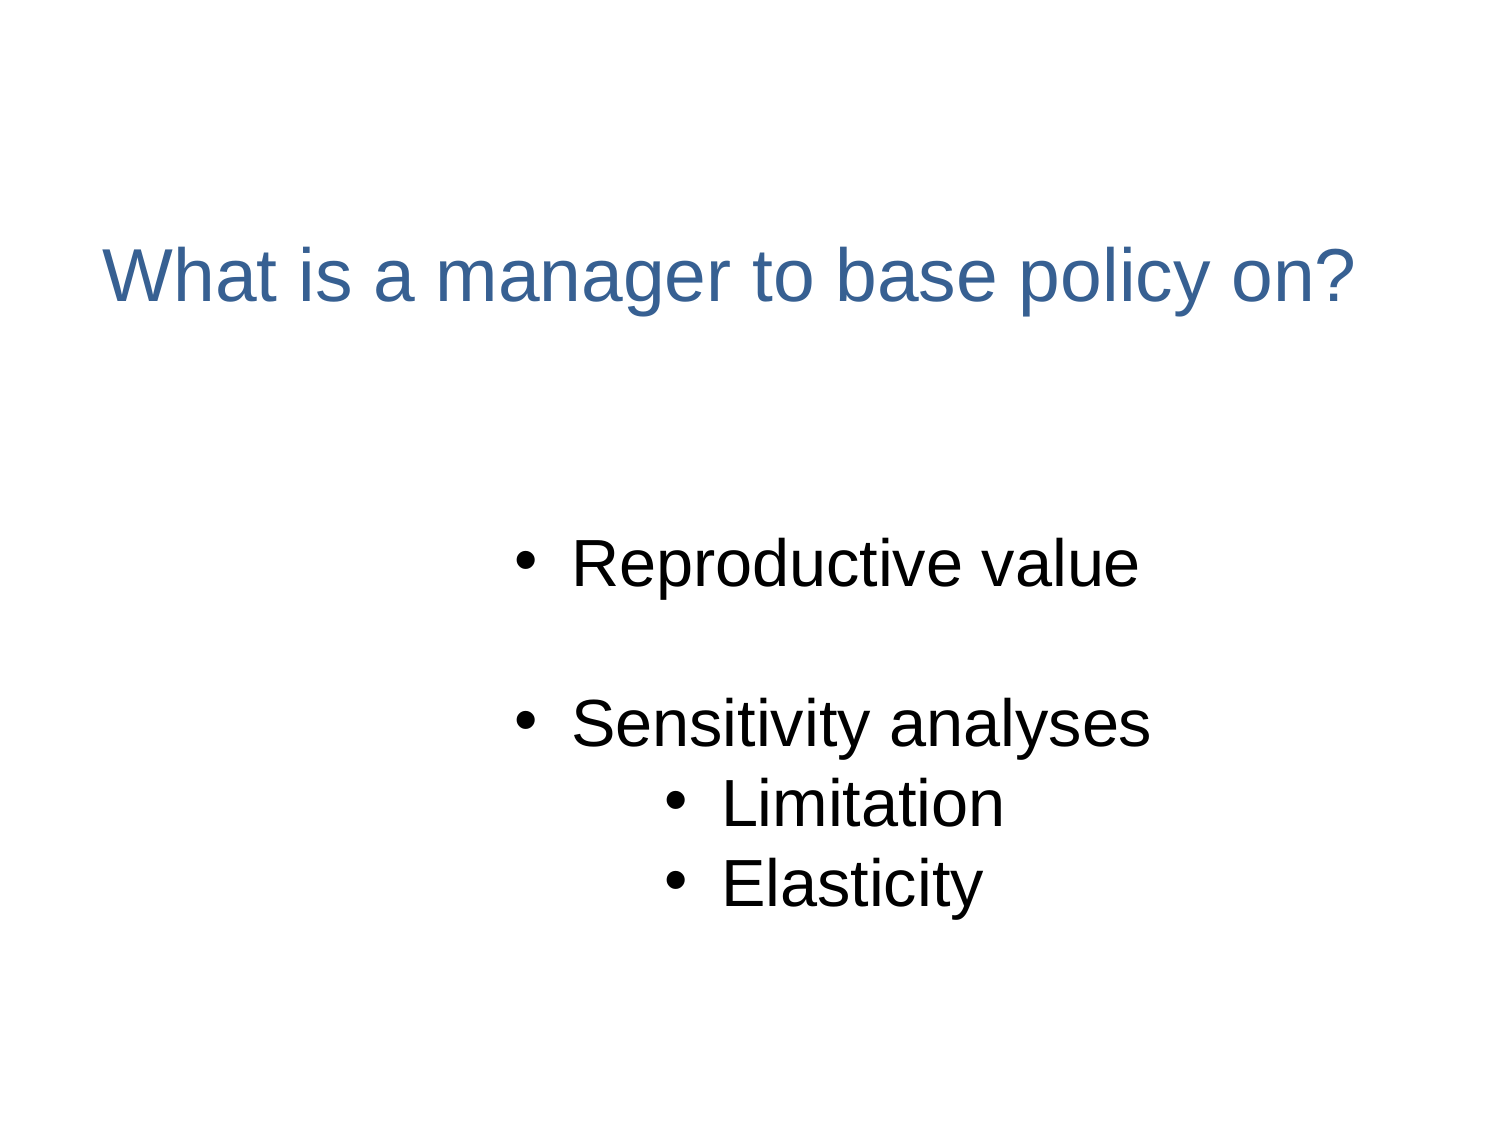

What is a manager to base policy on?
Reproductive value

Sensitivity analyses
Limitation
Elasticity